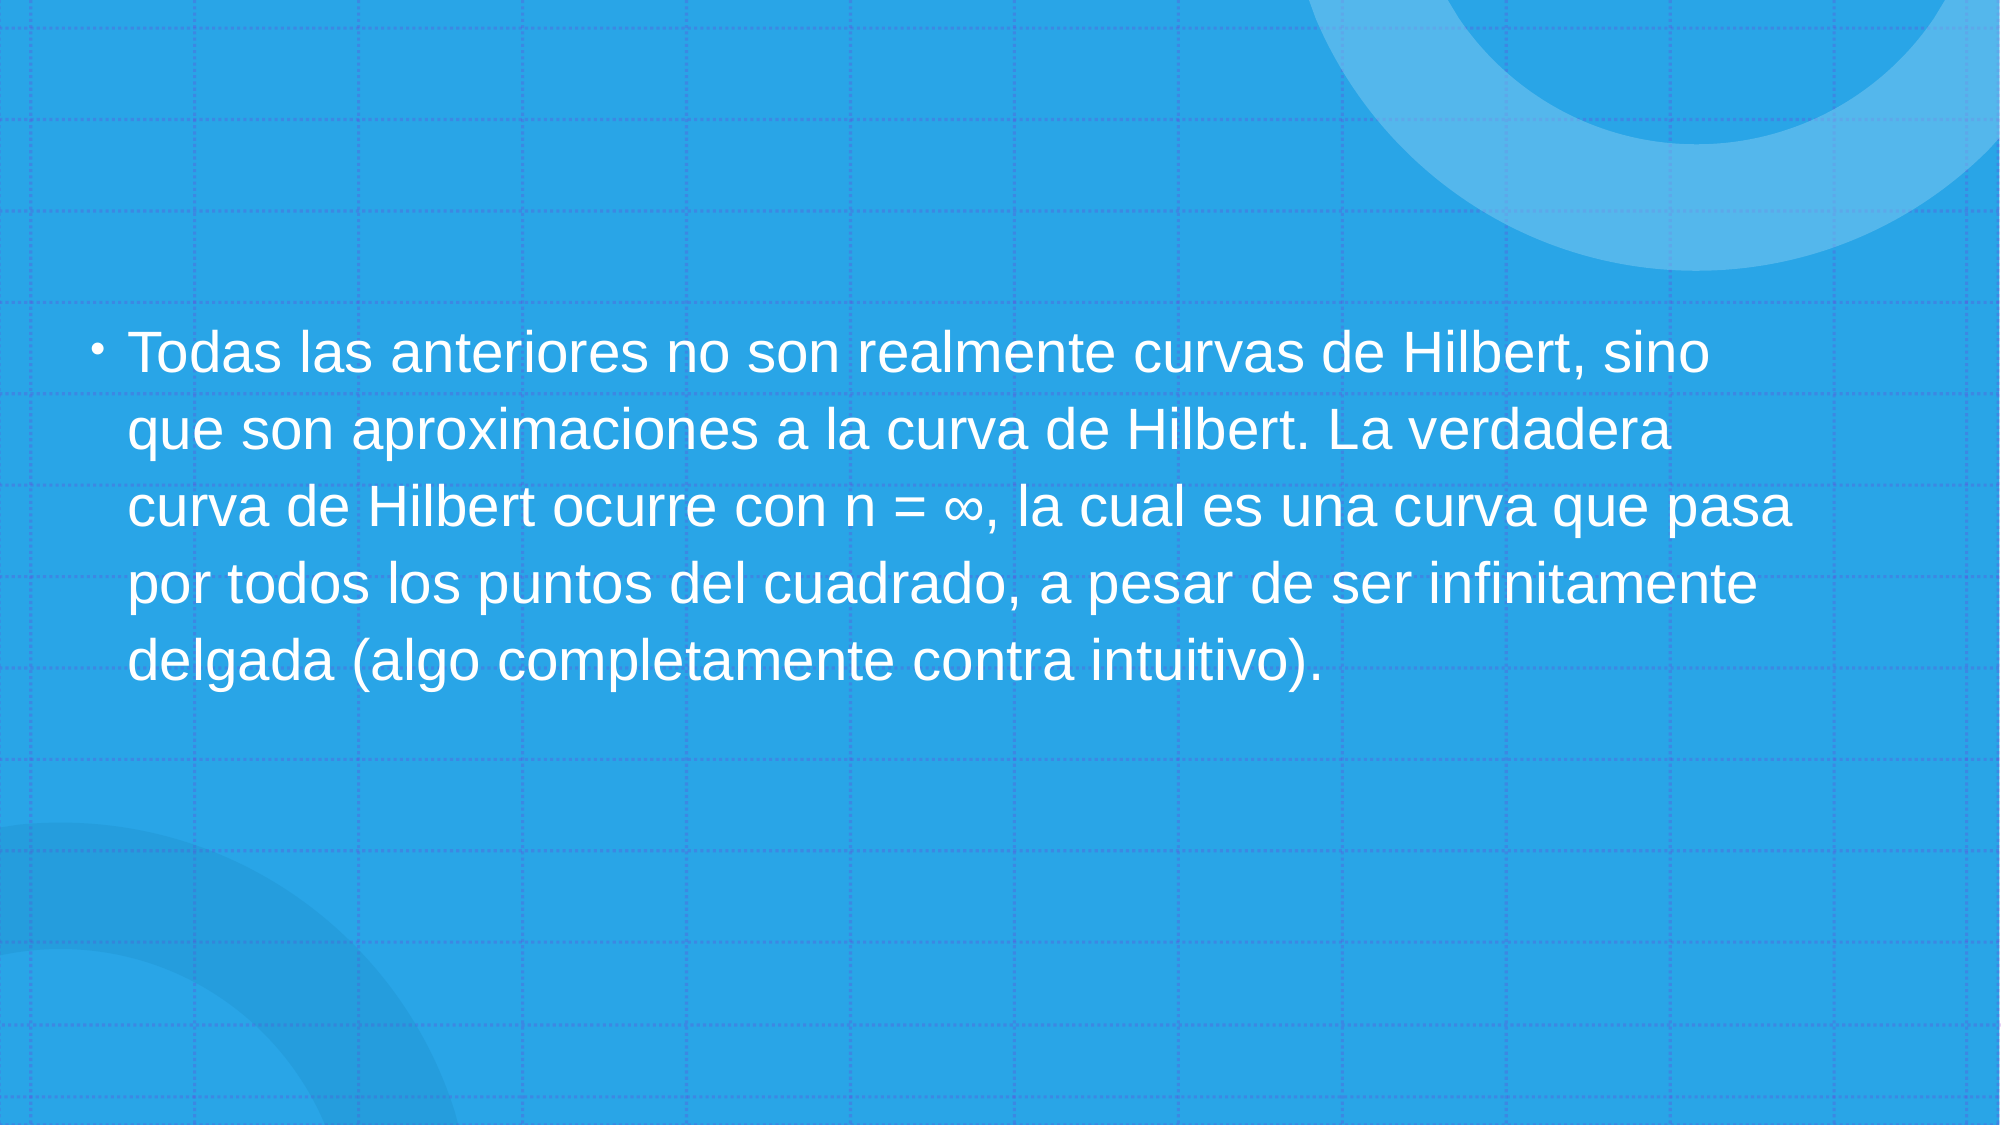

Todas las anteriores no son realmente curvas de Hilbert, sino que son aproximaciones a la curva de Hilbert. La verdadera curva de Hilbert ocurre con n = ∞, la cual es una curva que pasa por todos los puntos del cuadrado, a pesar de ser infinitamente delgada (algo completamente contra intuitivo).